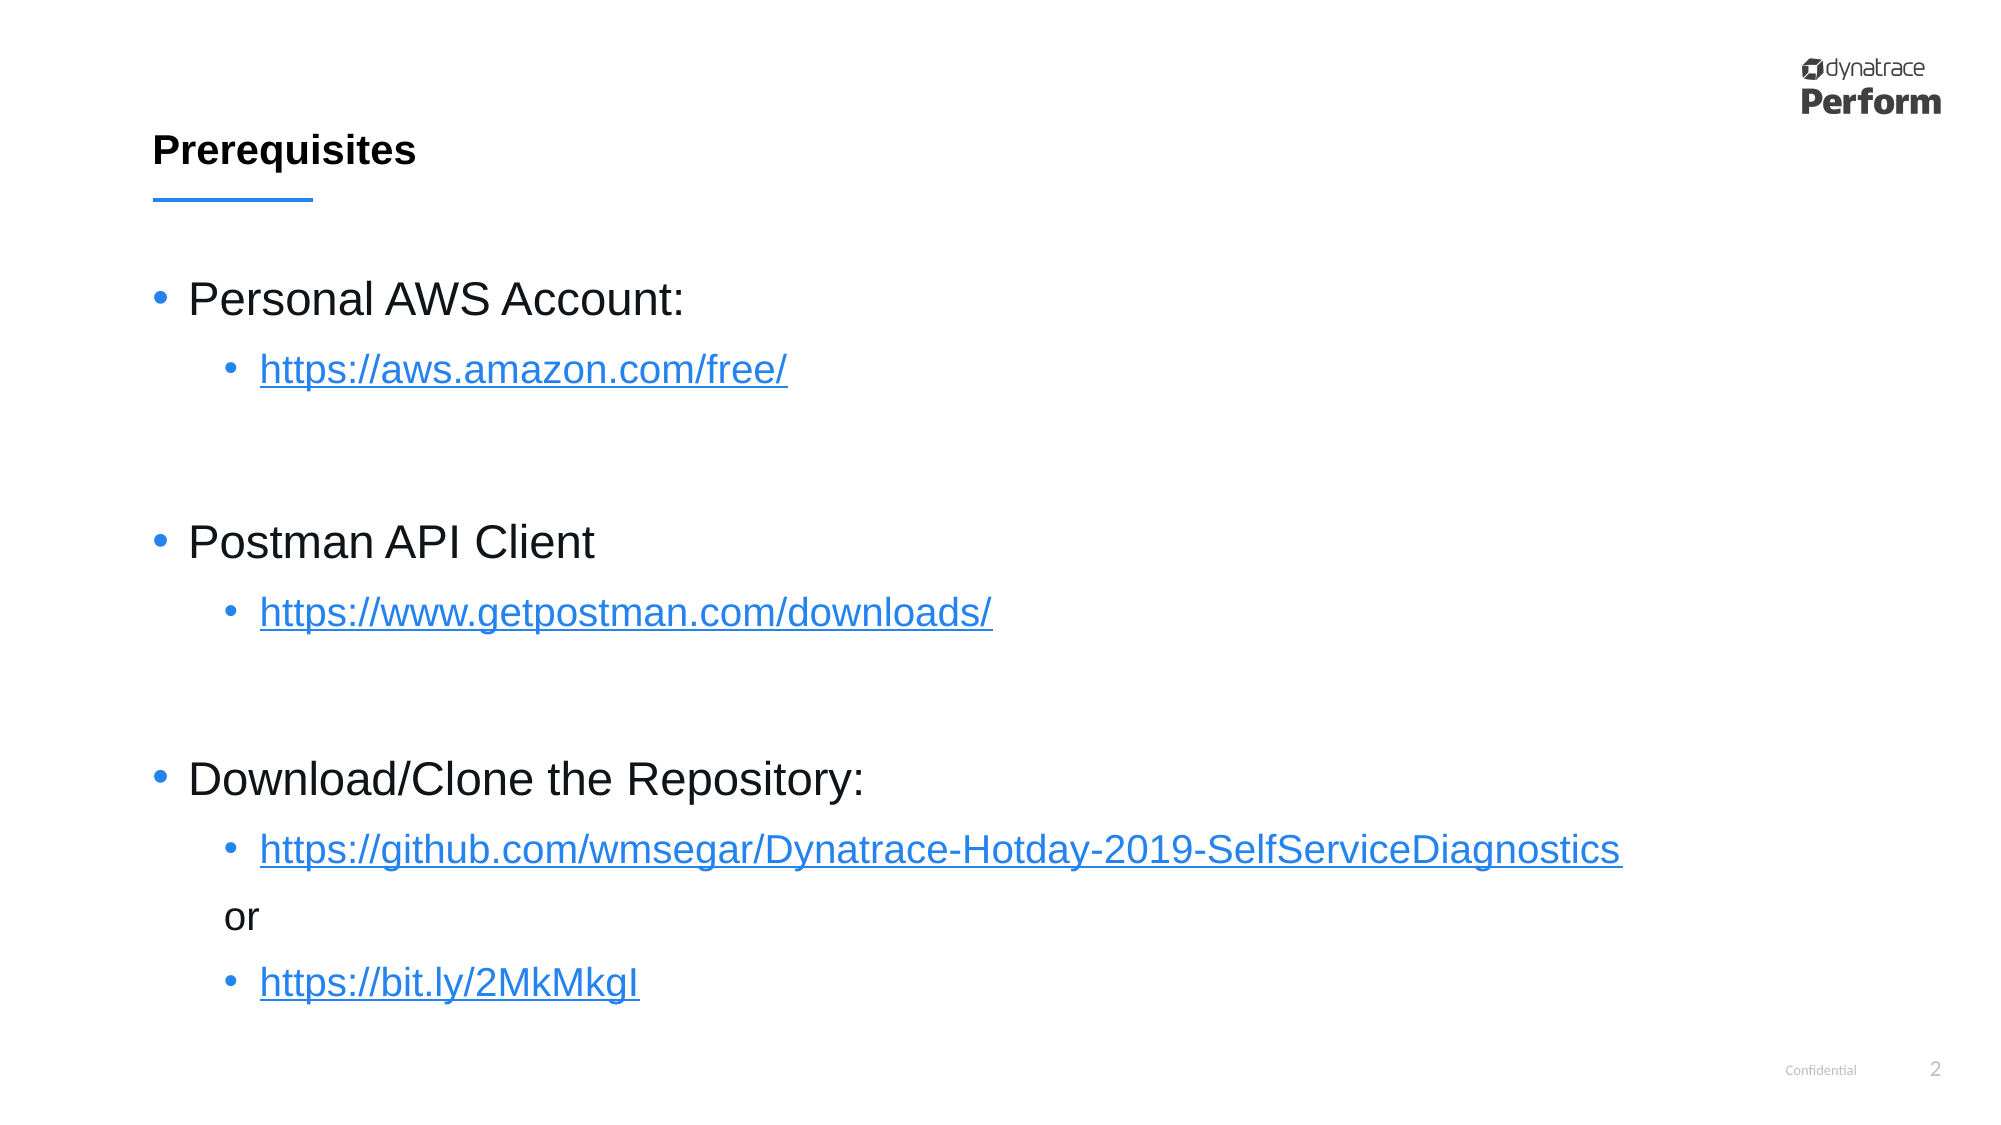

# Prerequisites
Personal AWS Account:
https://aws.amazon.com/free/

Postman API Client
https://www.getpostman.com/downloads/

Download/Clone the Repository:
https://github.com/wmsegar/Dynatrace-Hotday-2019-SelfServiceDiagnostics
					or
https://bit.ly/2MkMkgI